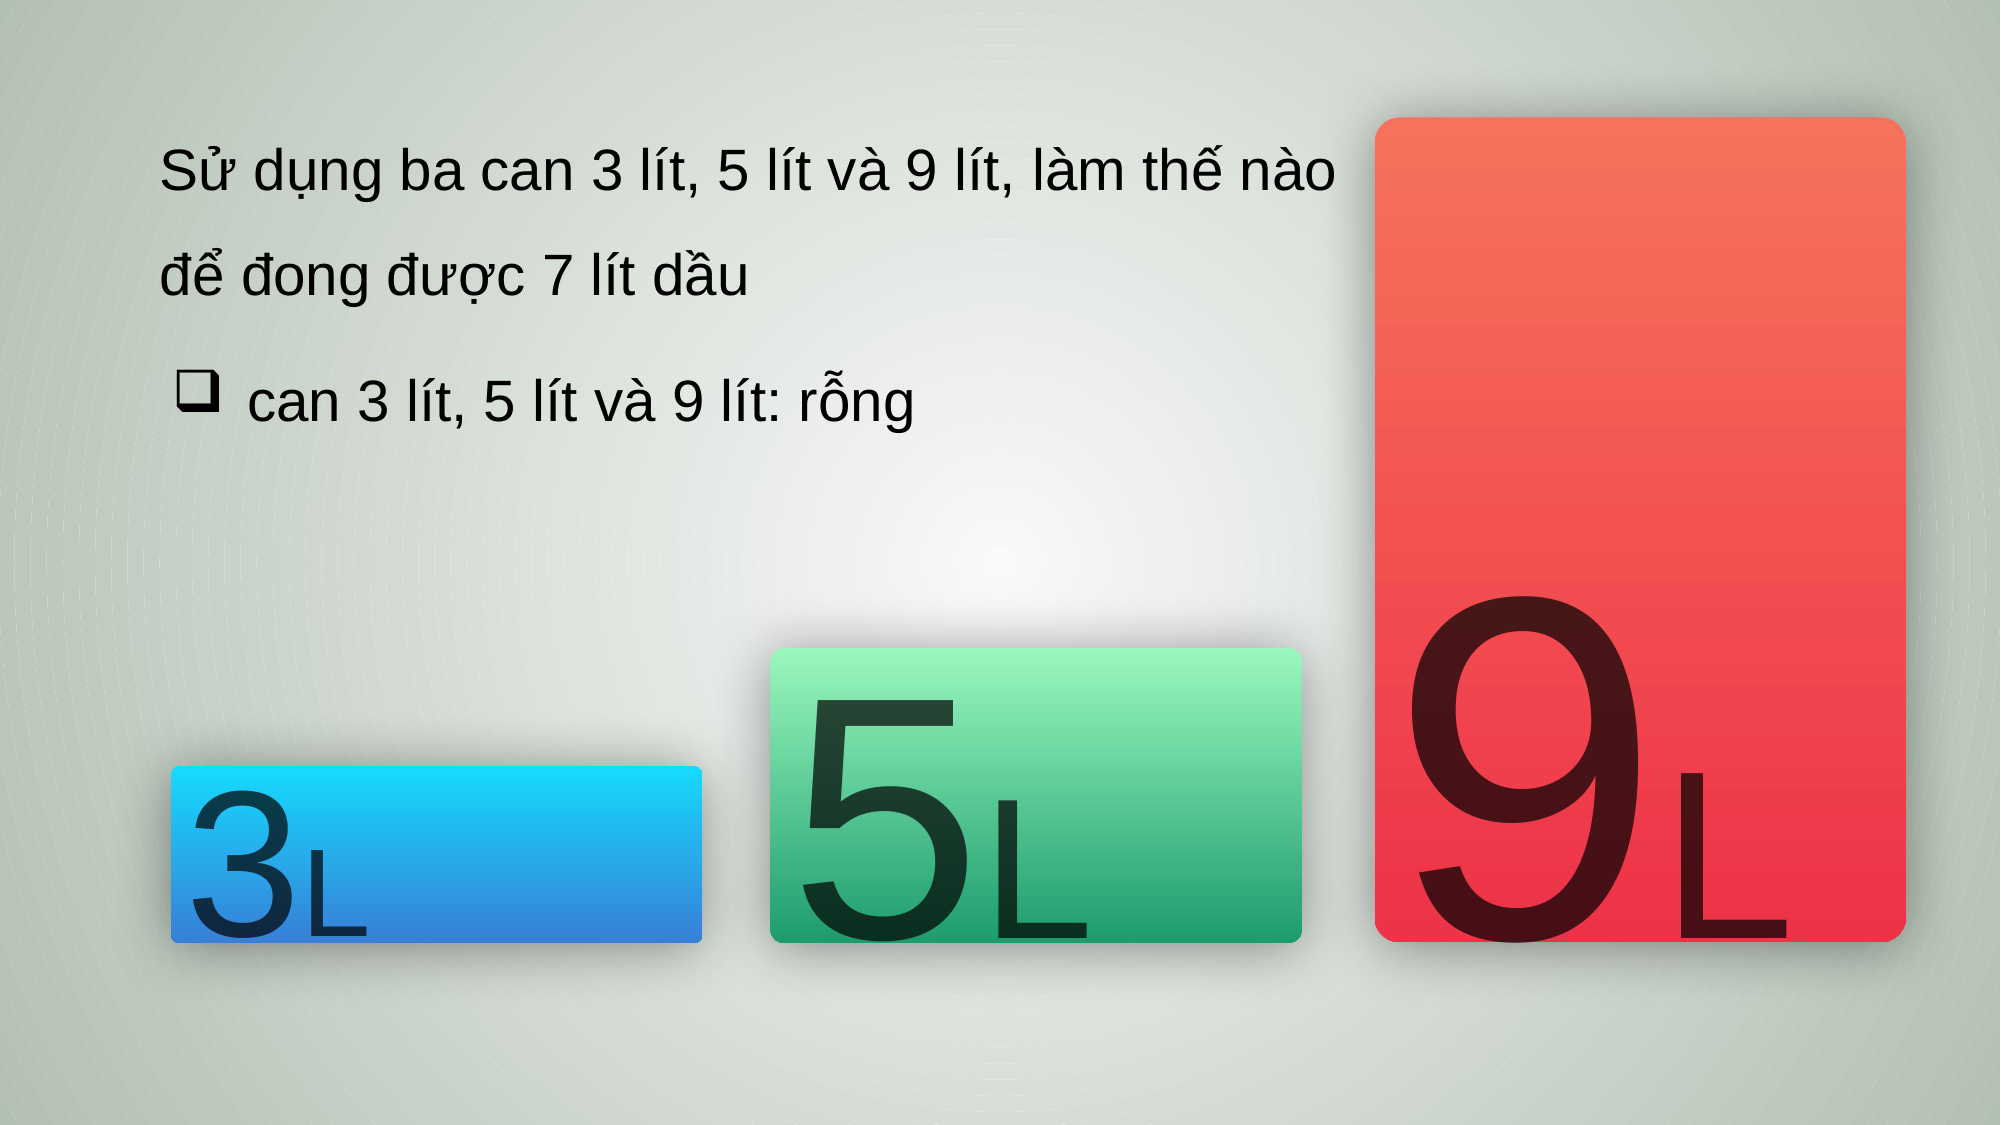

Sử dụng ba can 3 lít, 5 lít và 9 lít, làm thế nào để đong được 7 lít dầu

9L
5L

3L

can 3 lít, 5 lít và 9 lít: rỗng